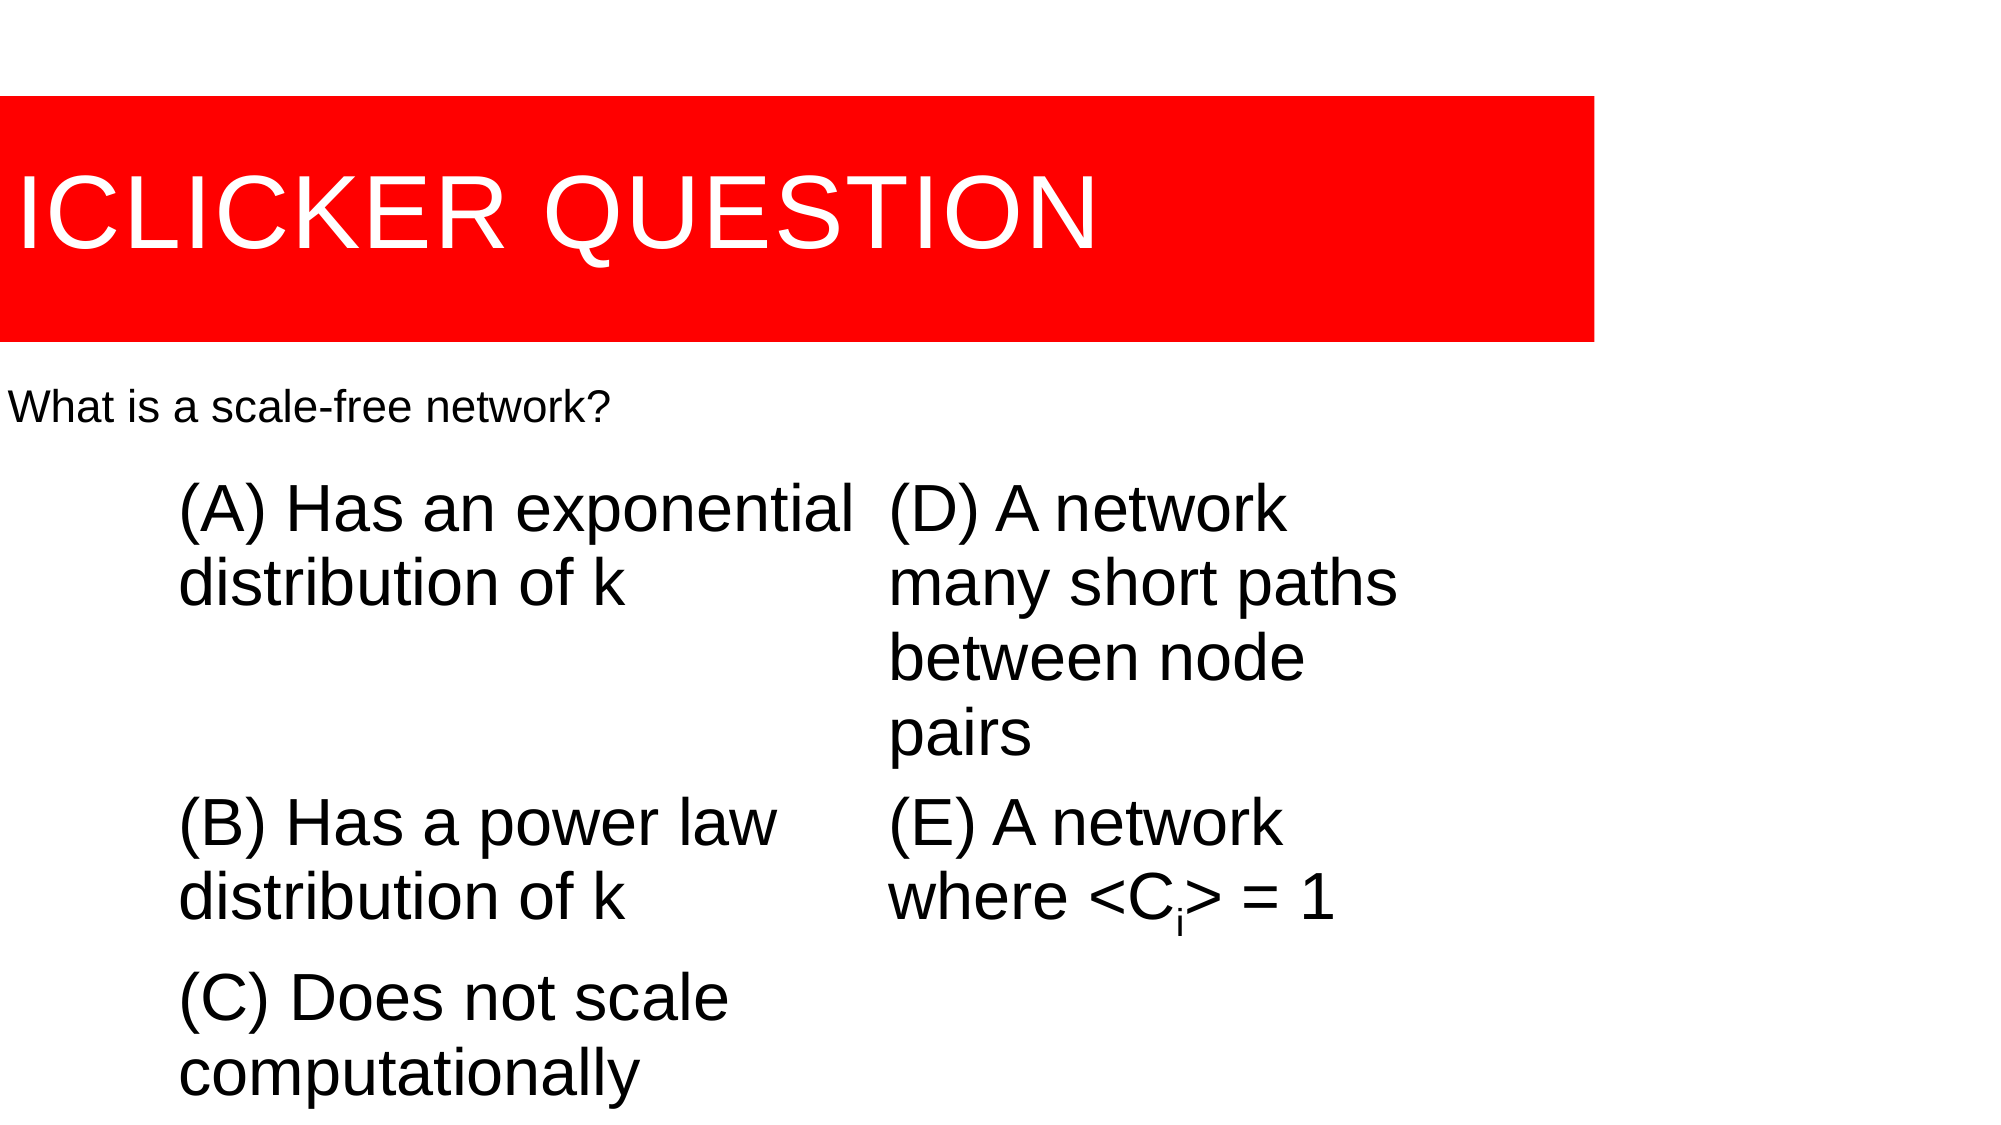

iClicker Question
What is a scale-free network?

| (A) Has an exponential distribution of k | (D) A network many short paths between node pairs |
| --- | --- |
| (B) Has a power law distribution of k | (E) A network where <Ci> = 1 |
| (C) Does not scale computationally |  |